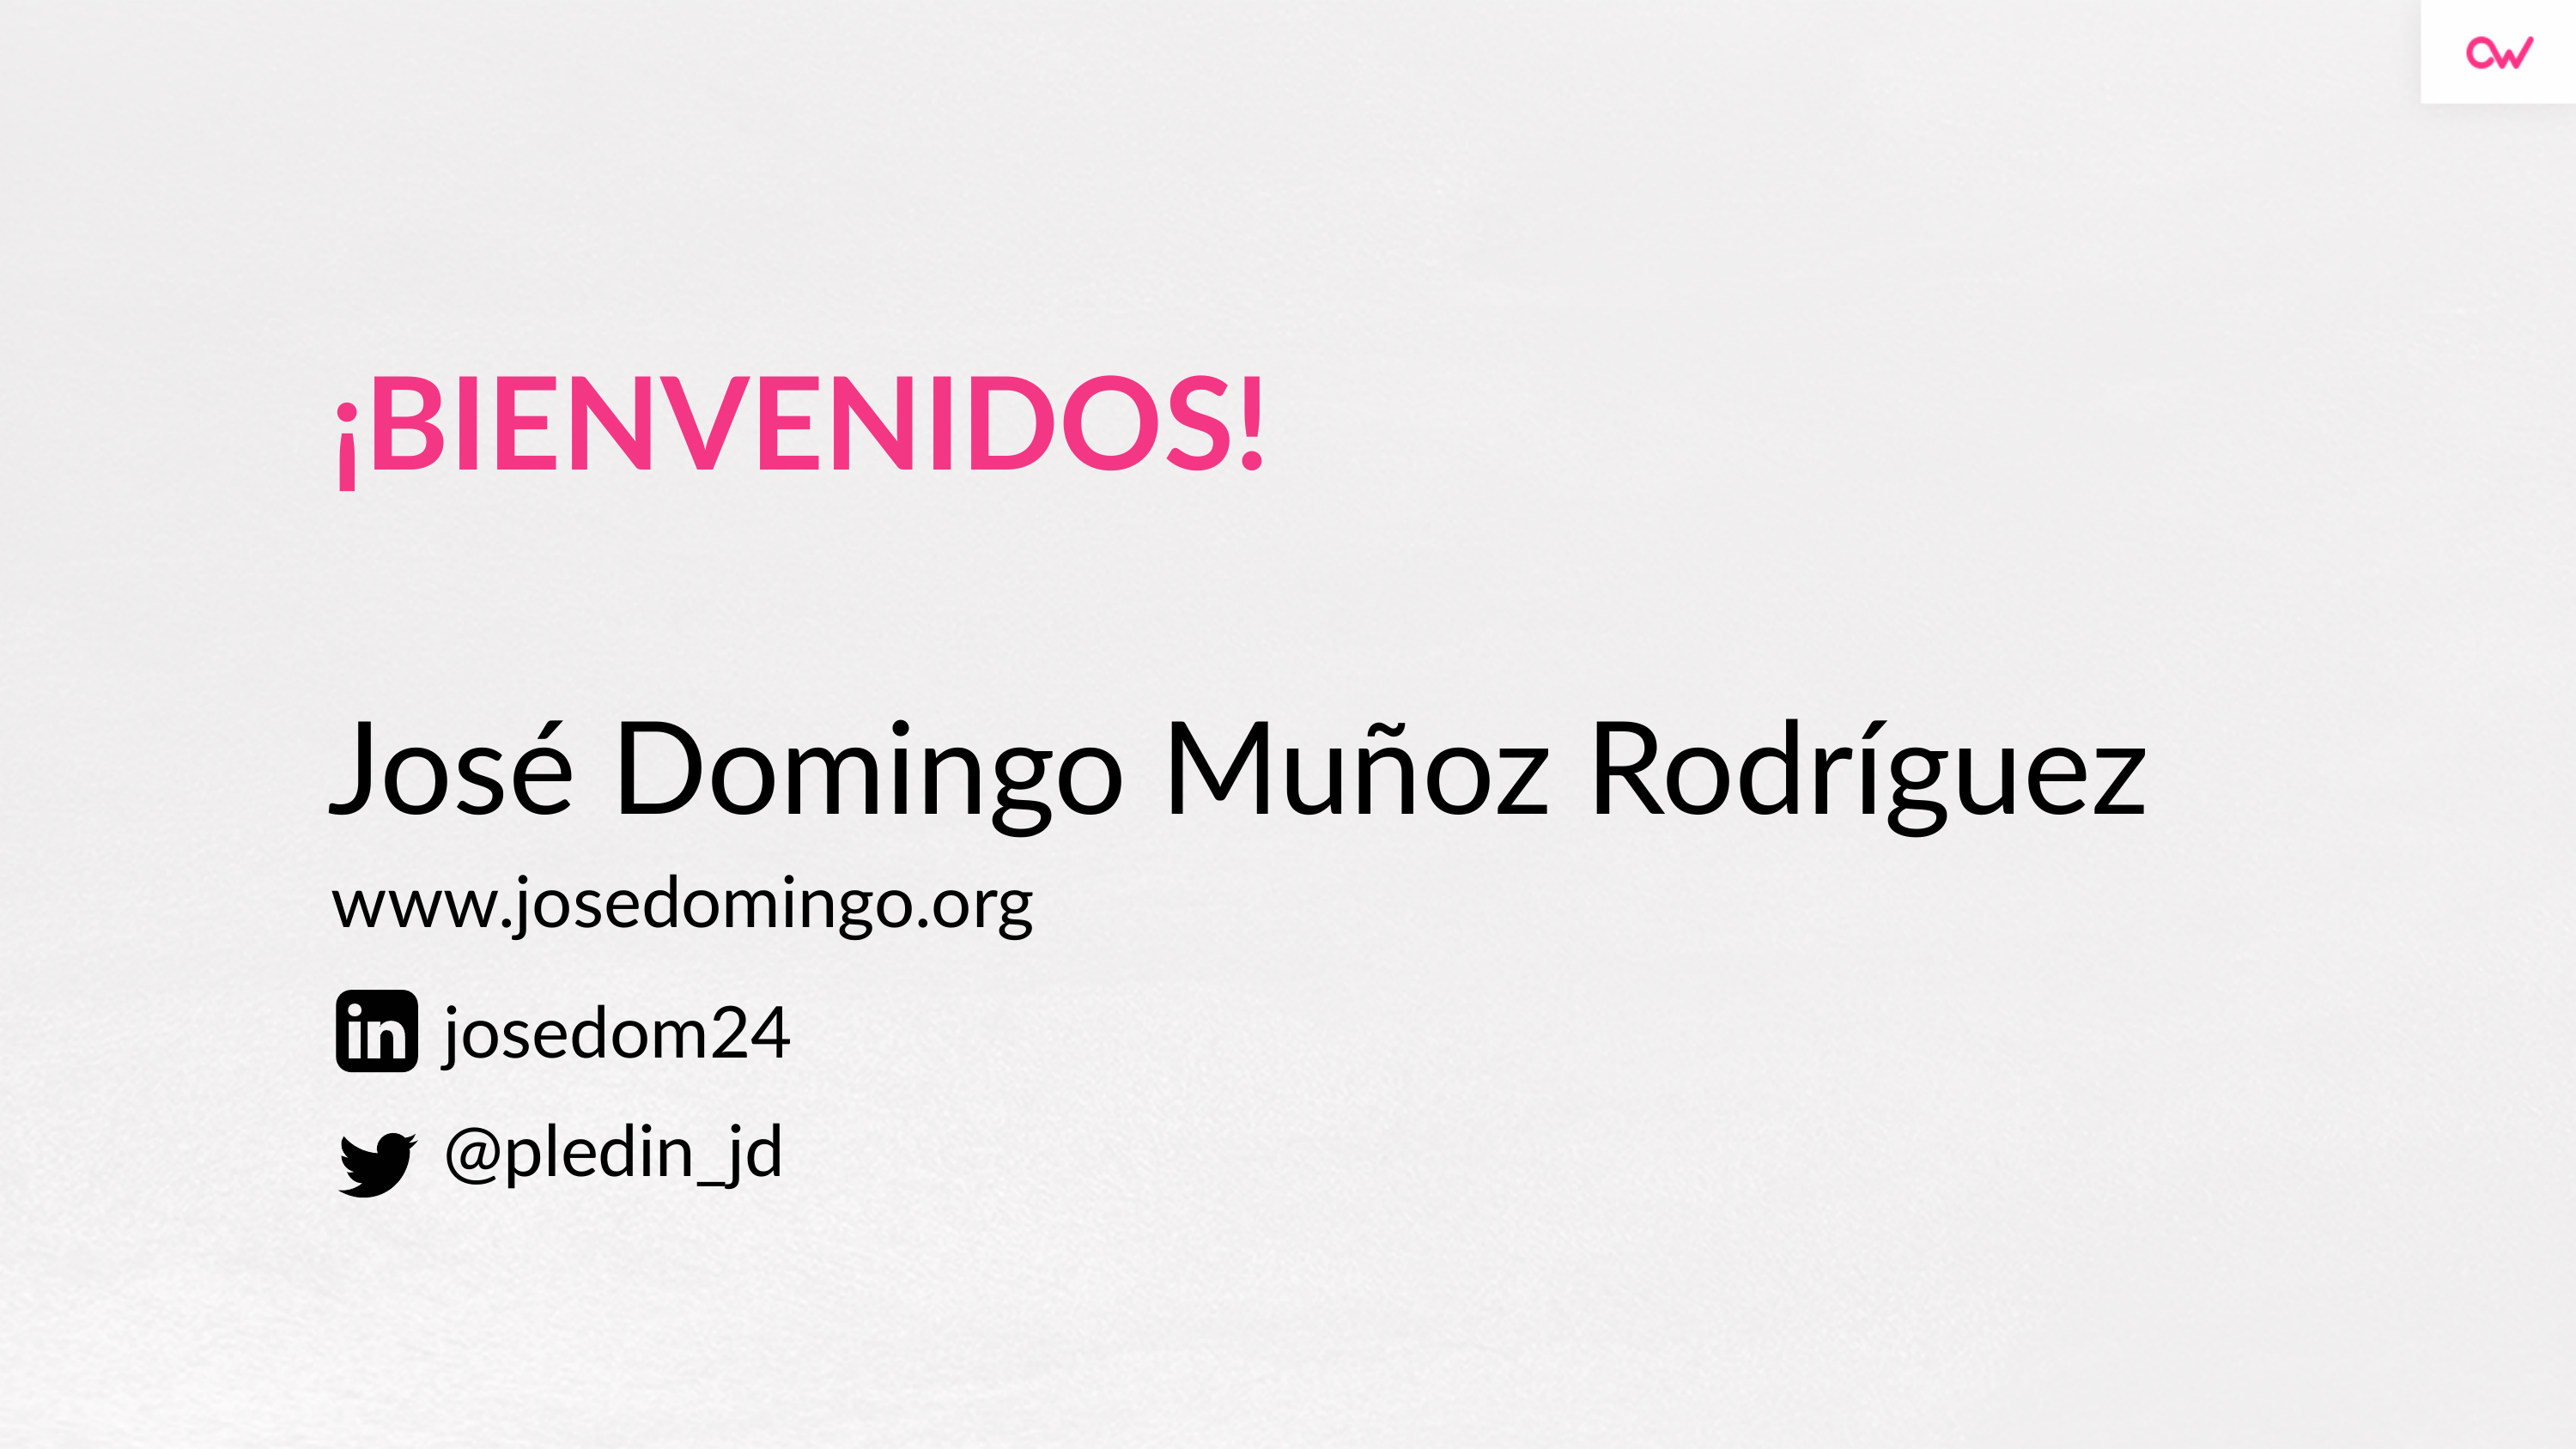

# José Domingo Muñoz Rodríguez
www.josedomingo.org
josedom24
@pledin_jd